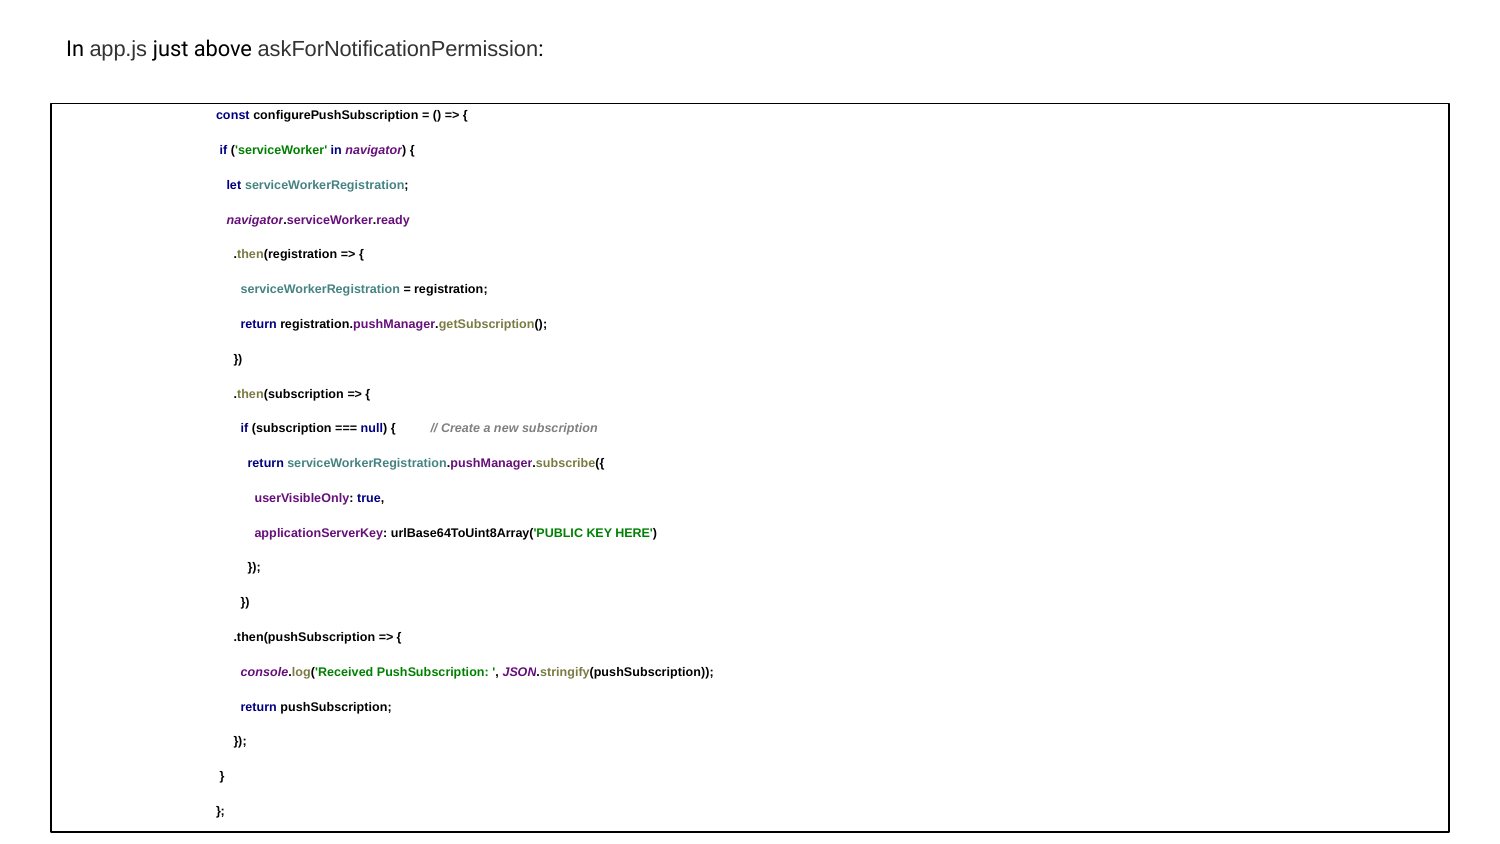

# In app.js just above askForNotificationPermission:
const configurePushSubscription = () => {
 if ('serviceWorker' in navigator) {
   let serviceWorkerRegistration;
   navigator.serviceWorker.ready
     .then(registration => {
       serviceWorkerRegistration = registration;
       return registration.pushManager.getSubscription();
     })
     .then(subscription => {
       if (subscription === null) {          // Create a new subscription
         return serviceWorkerRegistration.pushManager.subscribe({
           userVisibleOnly: true,
           applicationServerKey: urlBase64ToUint8Array('PUBLIC KEY HERE')
         });
       })
     .then(pushSubscription => {
       console.log('Received PushSubscription: ', JSON.stringify(pushSubscription));
       return pushSubscription;
     });
 }
};